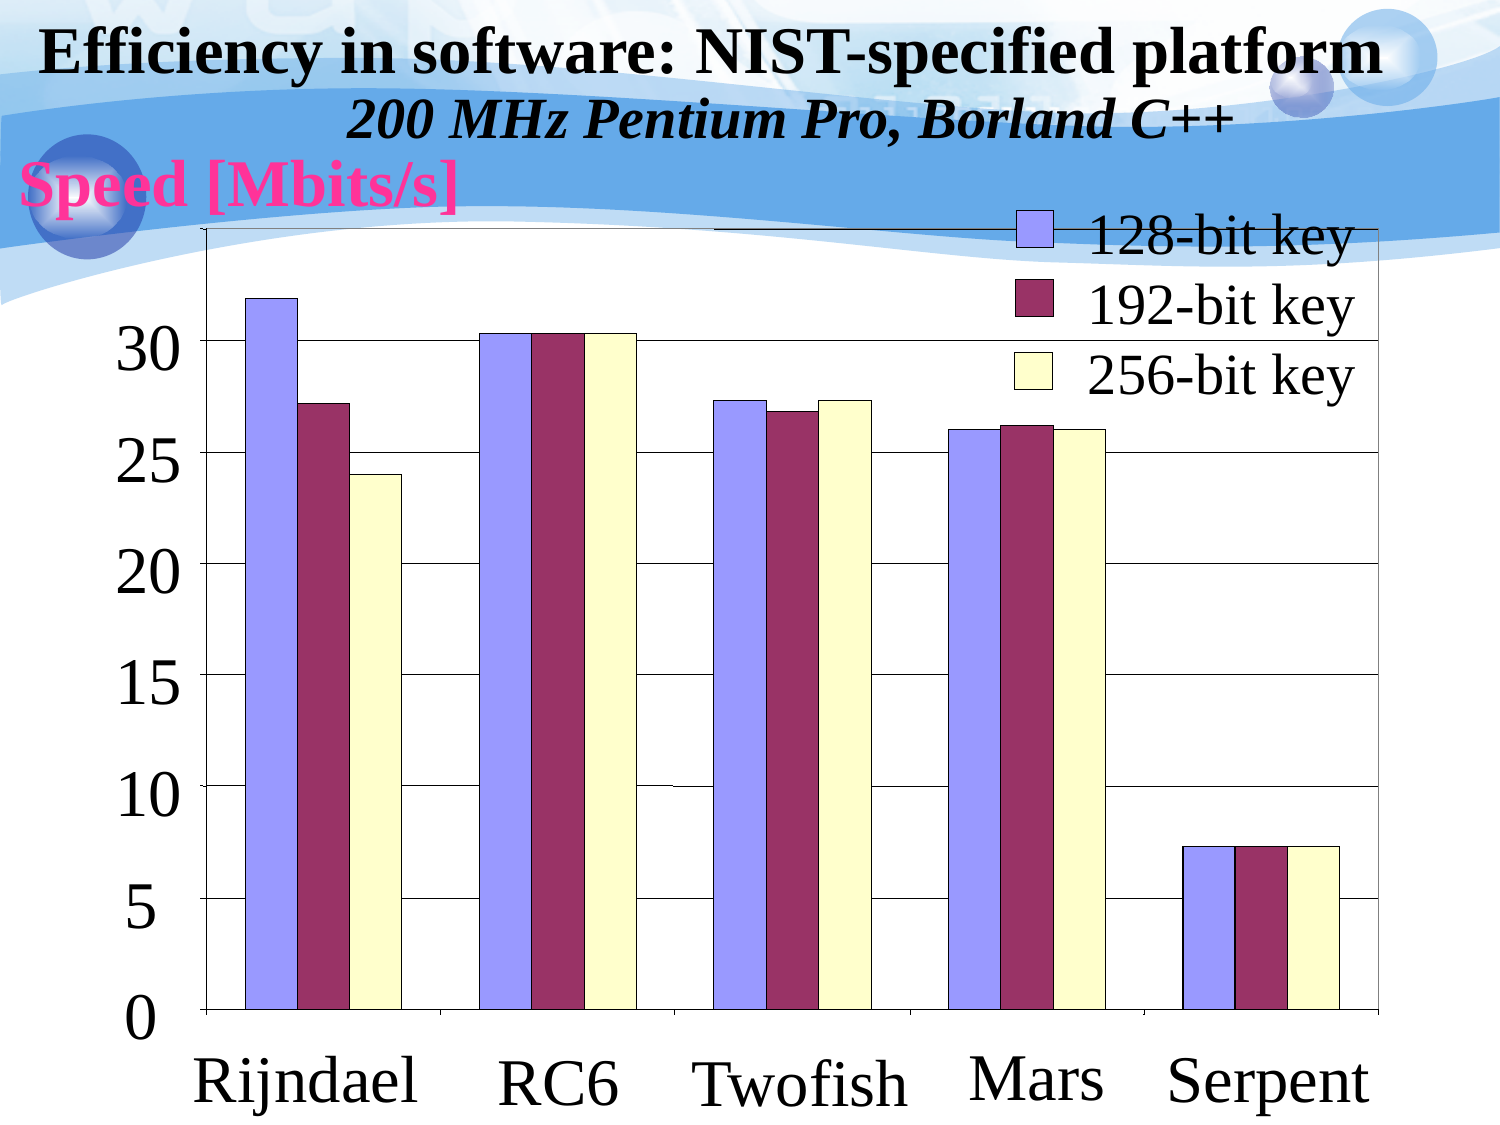

Efficiency in software: NIST-specified platform
200 MHz Pentium Pro, Borland C++
Speed [Mbits/s]
128-bit key
192-bit key
256-bit key

30

25

20

15

10

5

0

Mars
Rijndael
Serpent
RC6
Twofish